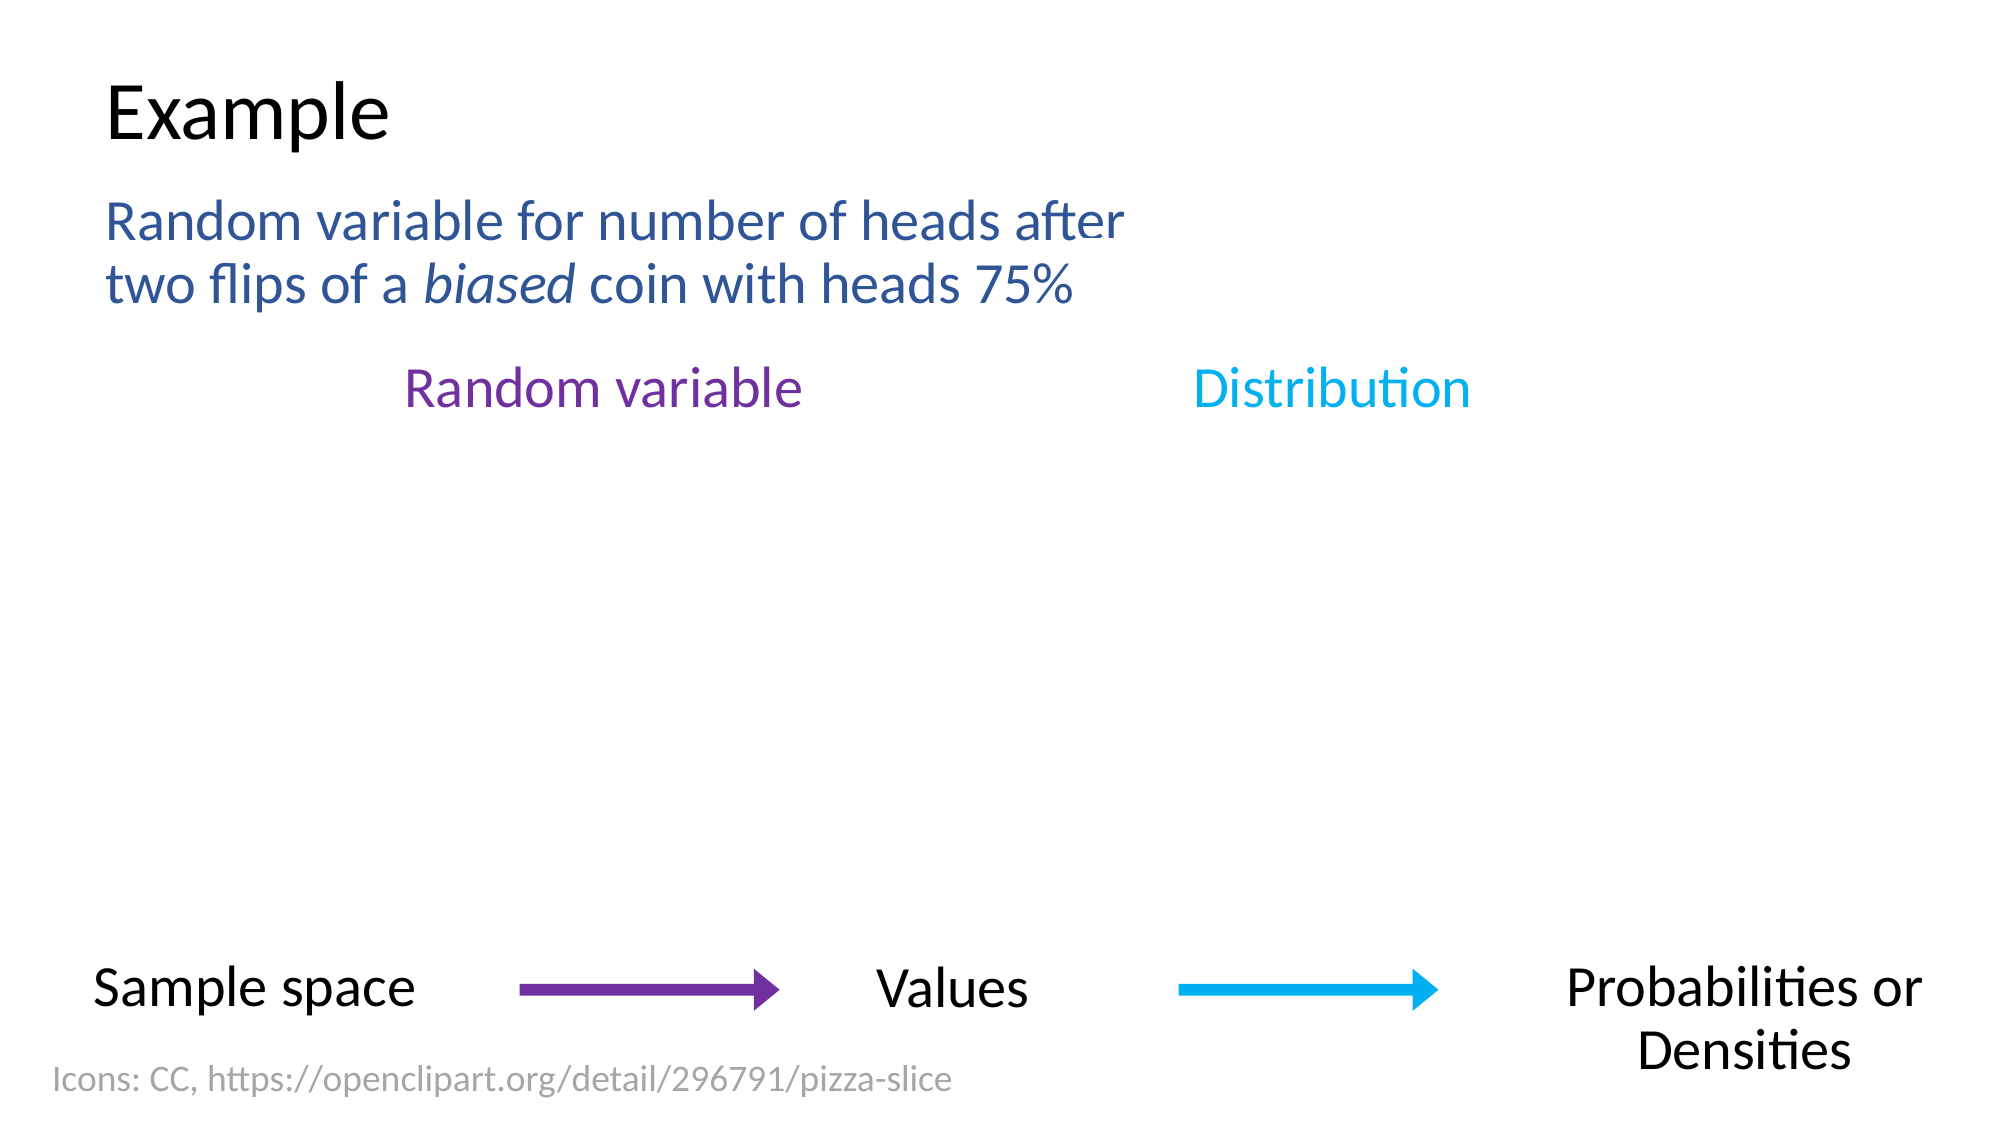

# Example
Random variable for number of heads after two flips of a biased coin with heads 75%

Random variable

Distribution

Sample space

Probabilities or Densities

Values

Icons: CC, https://openclipart.org/detail/296791/pizza-slice